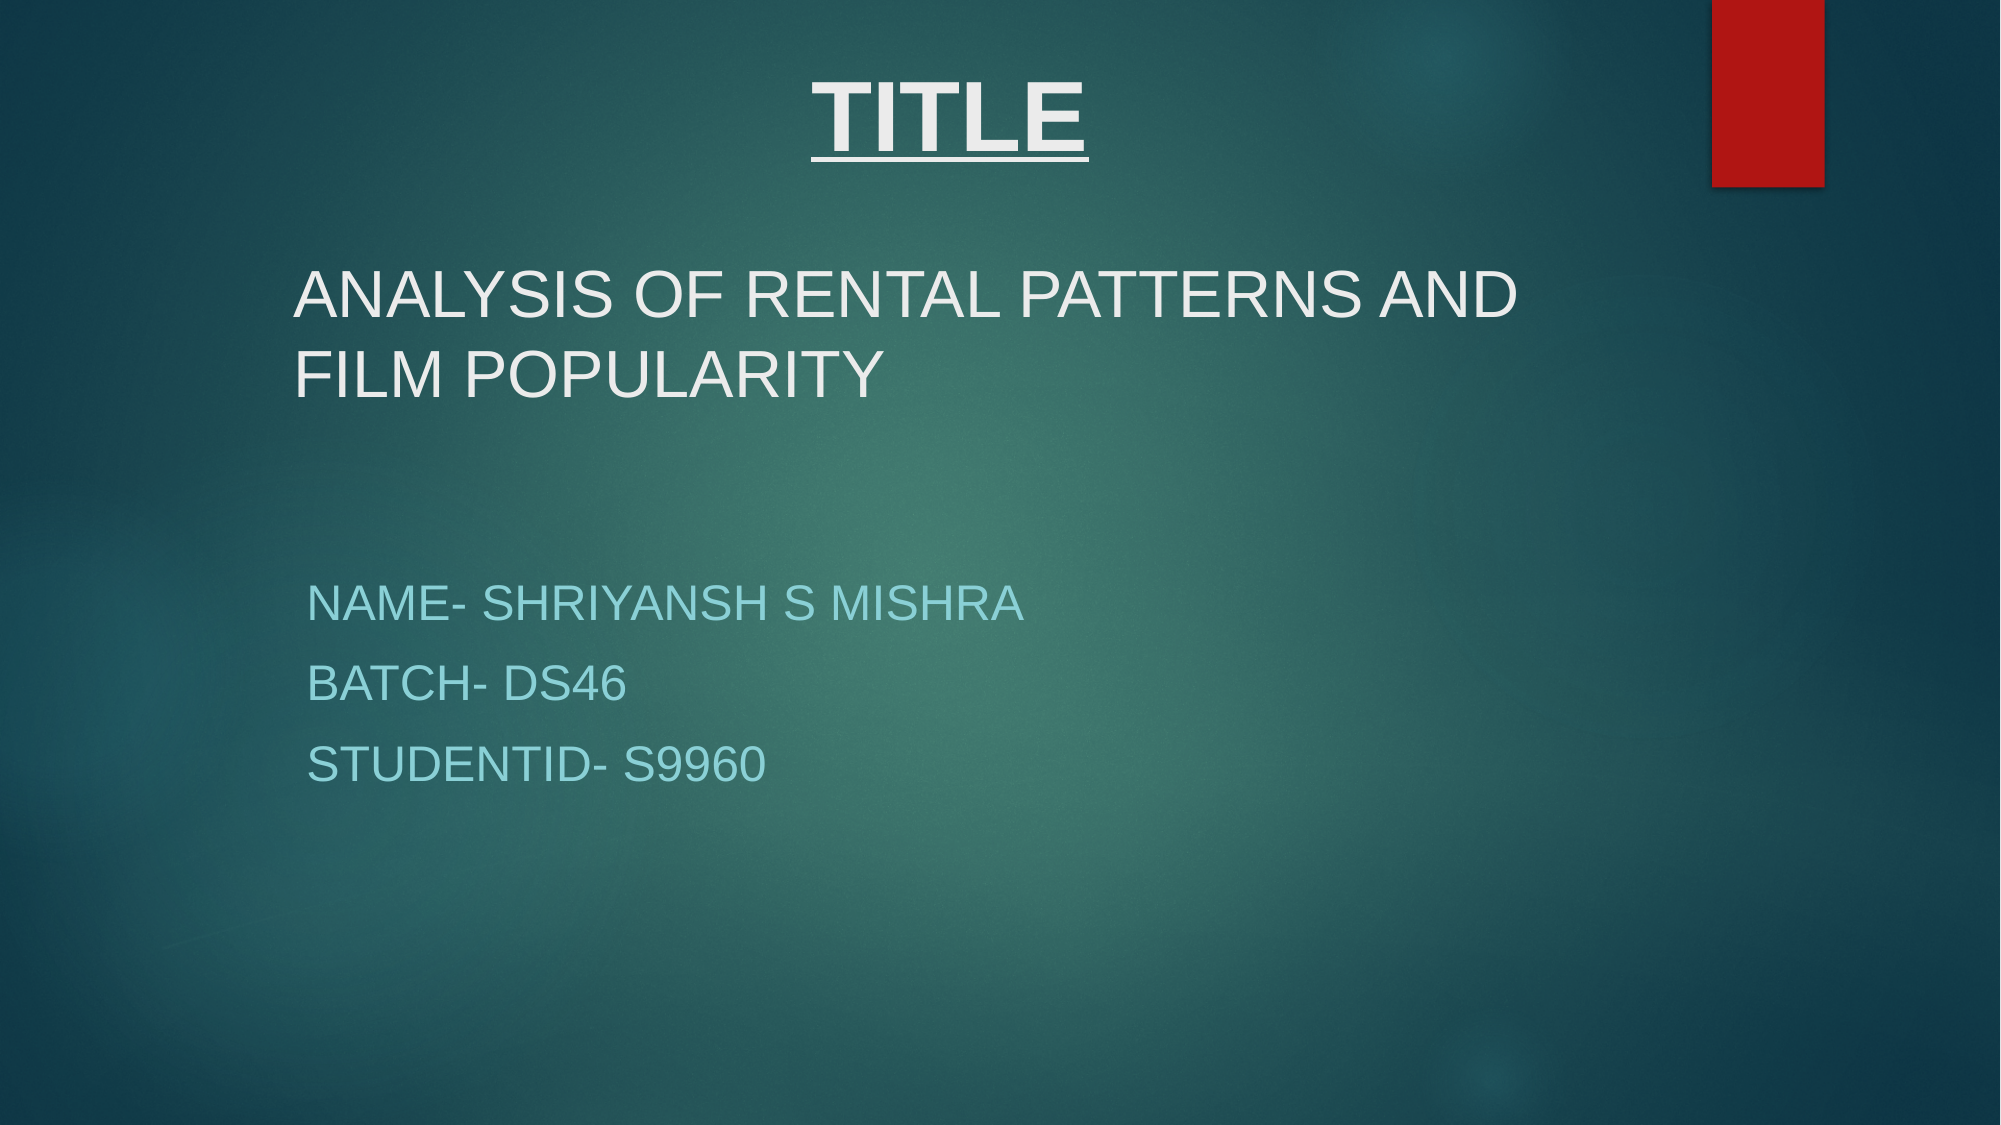

# TITLE ANALYSIS OF RENTAL PATTERNS AND           FILM POPULARITY
NAME- Shriyansh s Mishra
Batch- ds46
STUDENTID- S9960